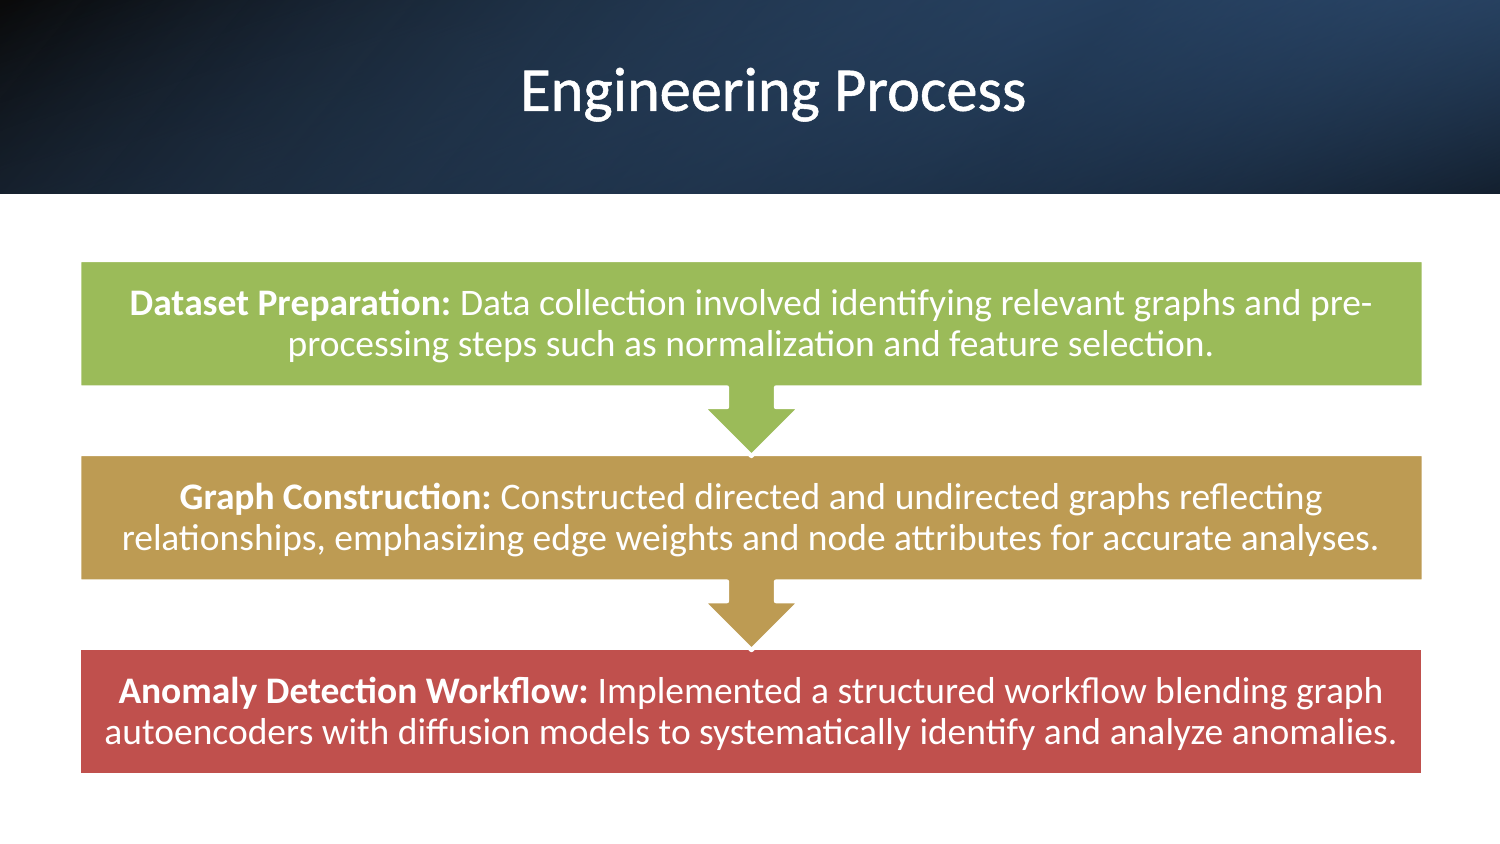

# Engineering Process
Anomaly Detection Workflow: Implemented a structured workflow blending graph autoencoders with diffusion models to systematically identify and analyze anomalies.
Graph Construction: Constructed directed and undirected graphs reflecting relationships, emphasizing edge weights and node attributes for accurate analyses.
Dataset Preparation: Data collection involved identifying relevant graphs and pre-processing steps such as normalization and feature selection.